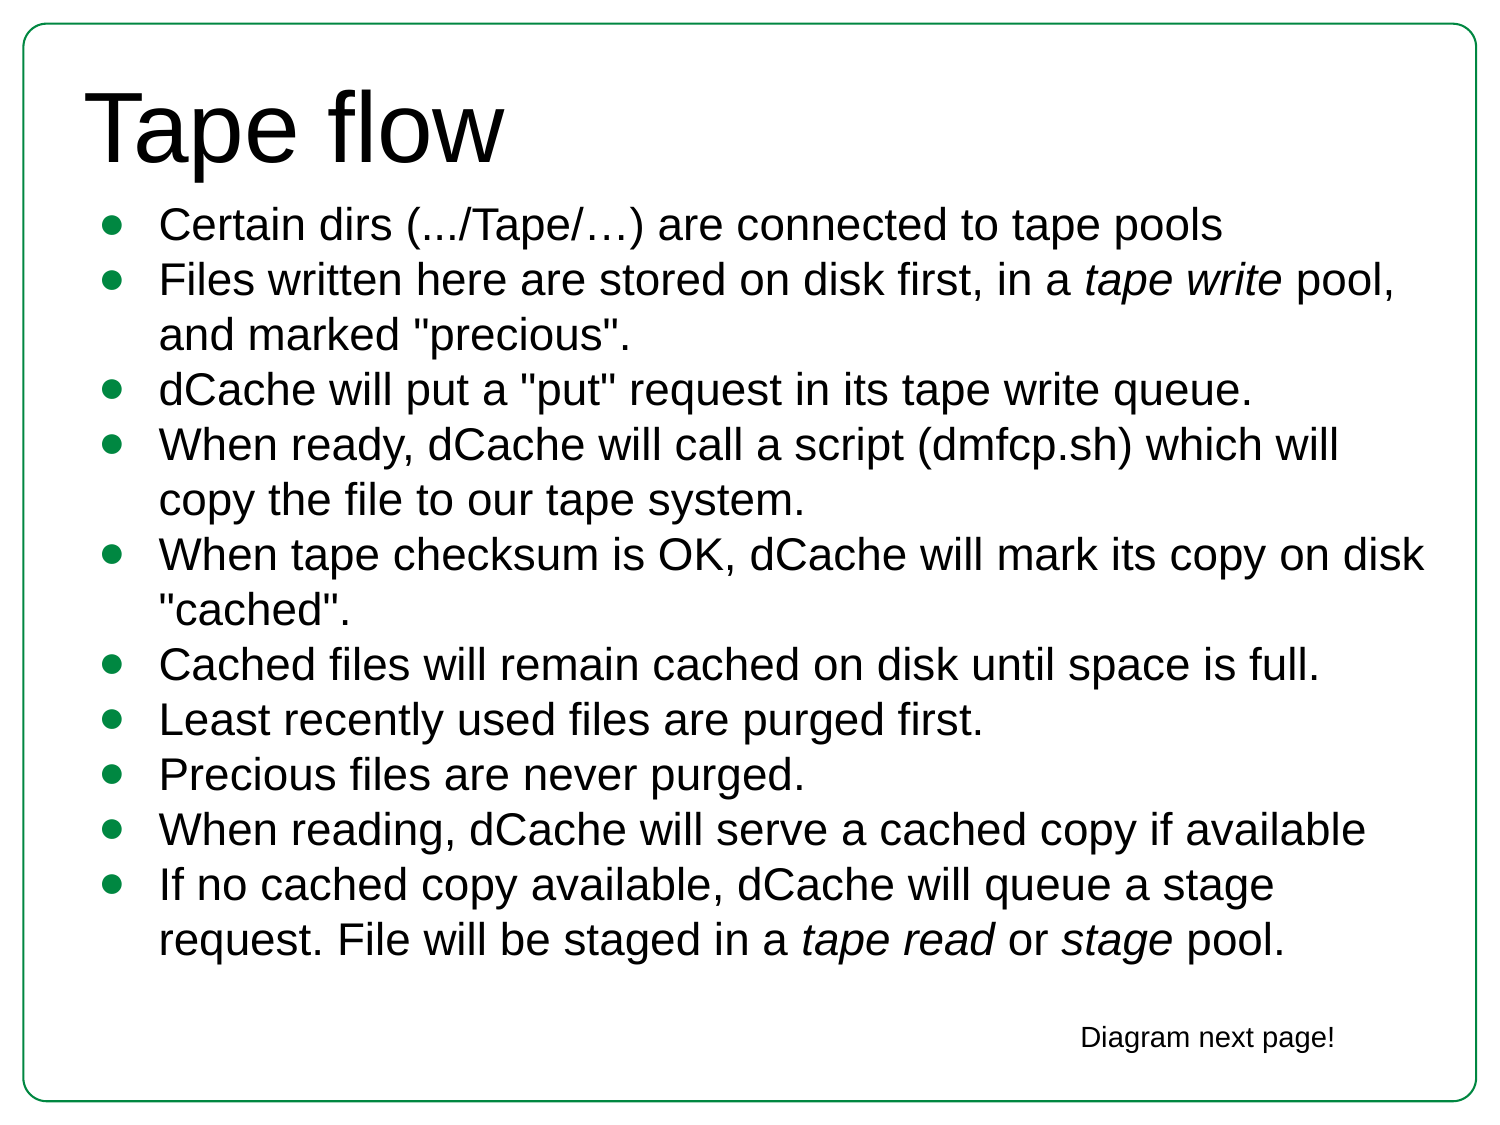

Tape flow
Certain dirs (.../Tape/…) are connected to tape pools
Files written here are stored on disk first, in a tape write pool,  and marked "precious".
dCache will put a "put" request in its tape write queue.
When ready, dCache will call a script (dmfcp.sh) which will copy the file to our tape system.
When tape checksum is OK, dCache will mark its copy on disk "cached".
Cached files will remain cached on disk until space is full.
Least recently used files are purged first.
Precious files are never purged.
When reading, dCache will serve a cached copy if available
If no cached copy available, dCache will queue a stage request. File will be staged in a tape read or stage pool.
Diagram next page!